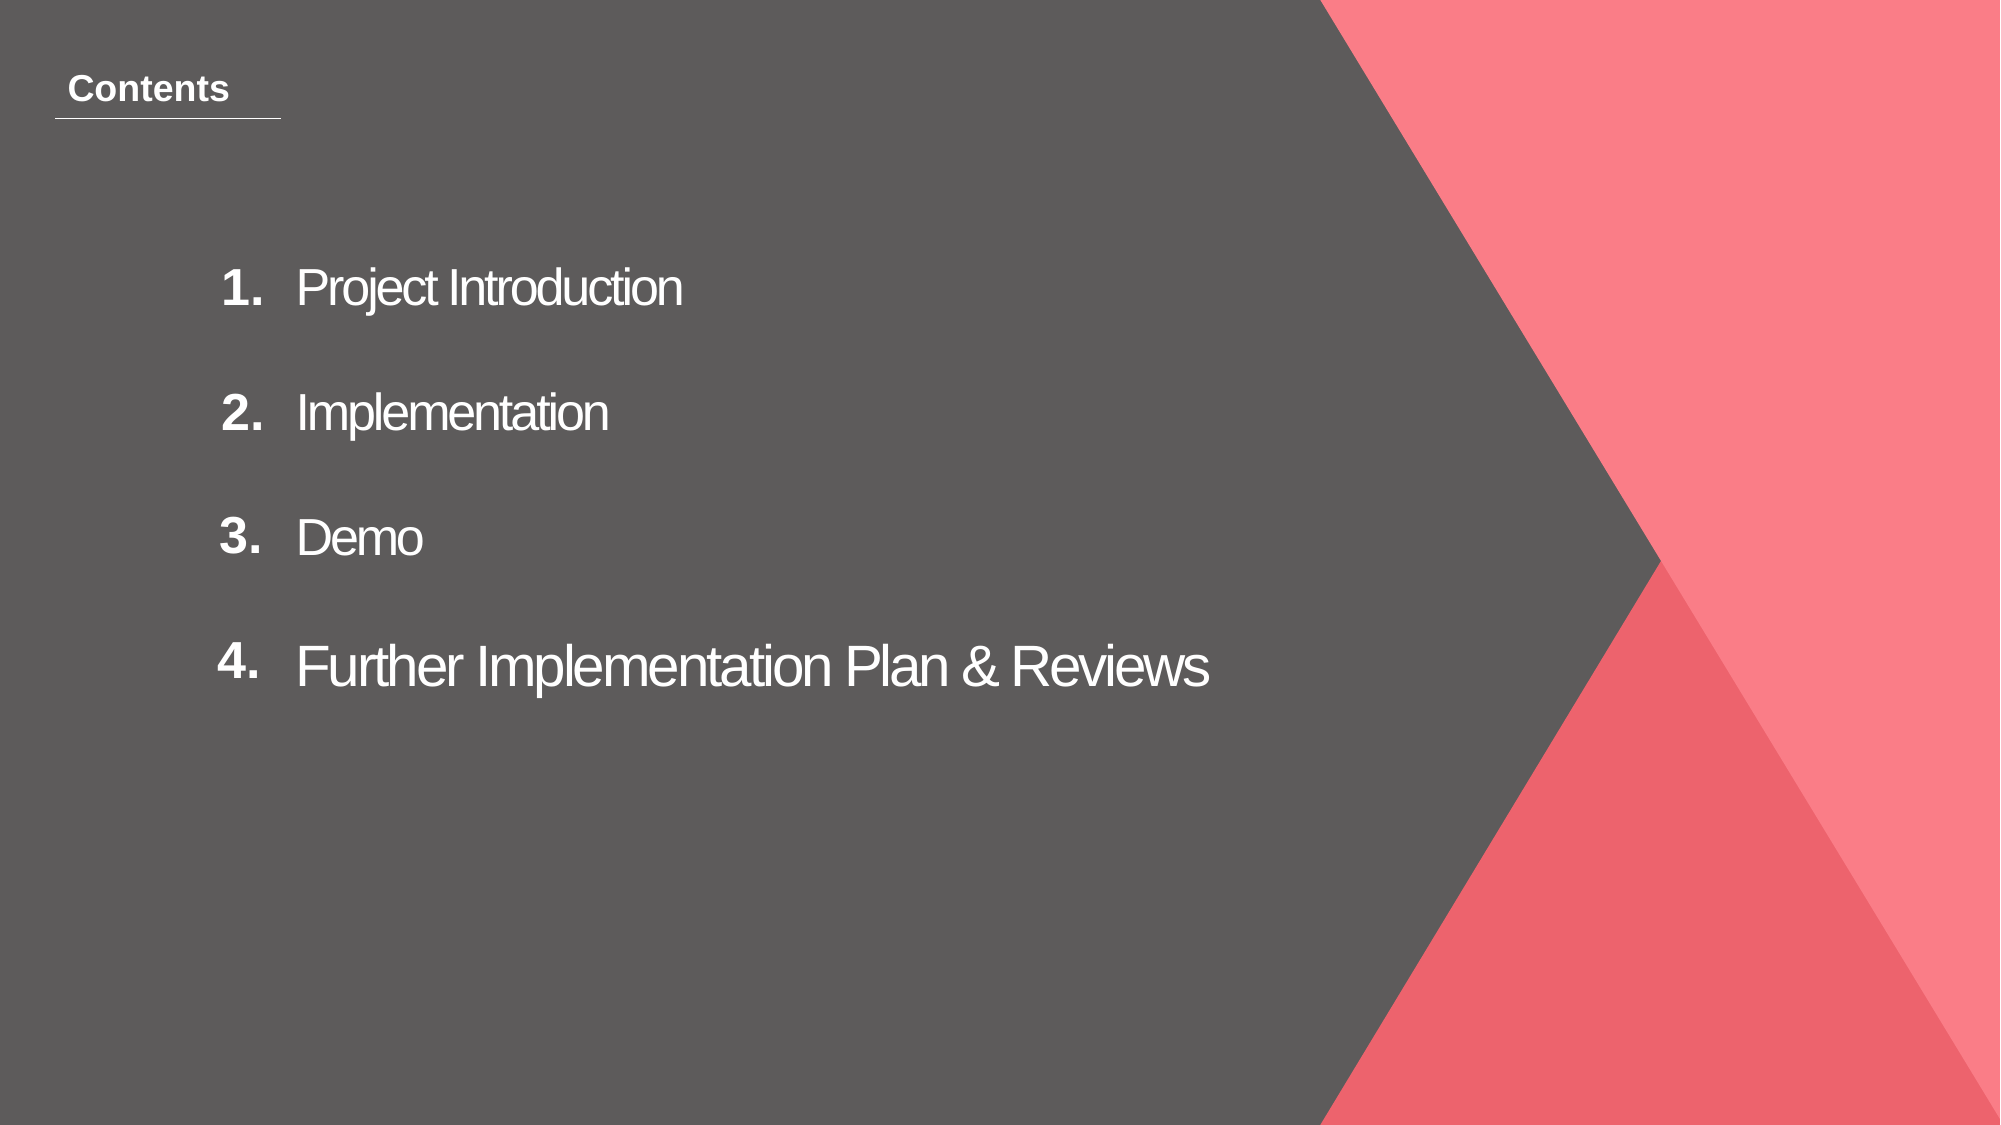

Contents
1.
Project Introduction

Implementation

Demo

Further Implementation Plan & Reviews
2.
3.
4.